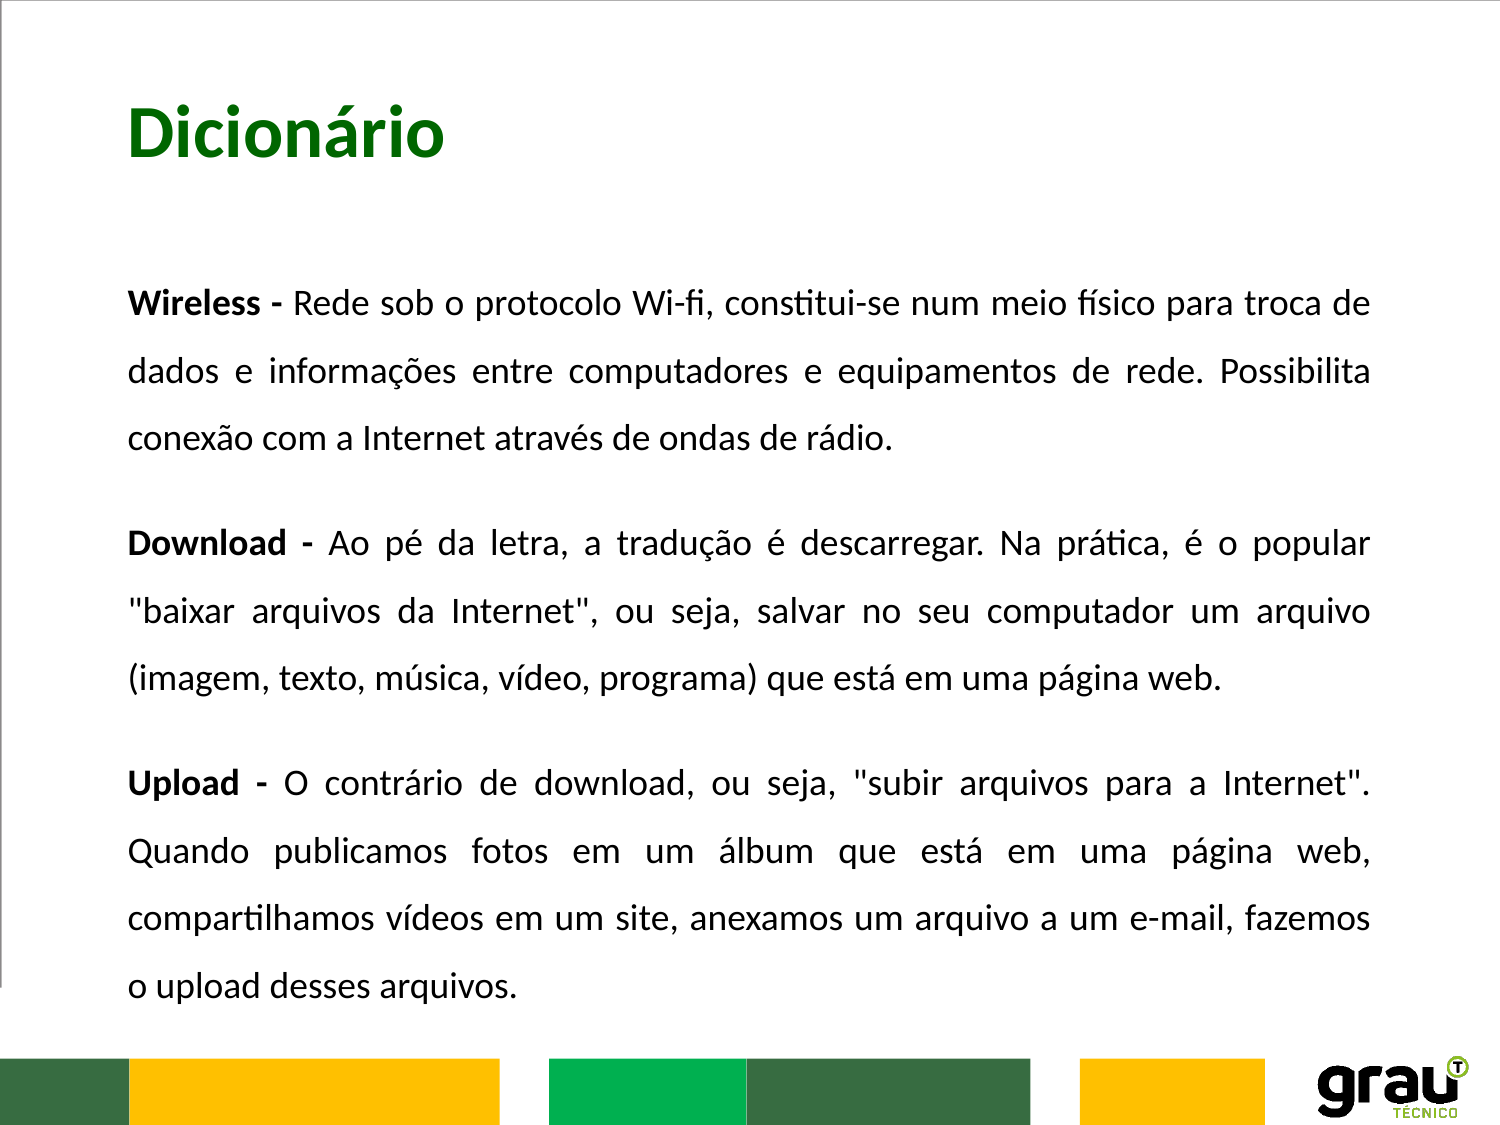

Dicionário
Wireless - Rede sob o protocolo Wi-fi, constitui-se num meio físico para troca de dados e informações entre computadores e equipamentos de rede. Possibilita conexão com a Internet através de ondas de rádio.

Download - Ao pé da letra, a tradução é descarregar. Na prática, é o popular "baixar arquivos da Internet", ou seja, salvar no seu computador um arquivo (imagem, texto, música, vídeo, programa) que está em uma página web.

Upload - O contrário de download, ou seja, "subir arquivos para a Internet". Quando publicamos fotos em um álbum que está em uma página web, compartilhamos vídeos em um site, anexamos um arquivo a um e-mail, fazemos o upload desses arquivos.